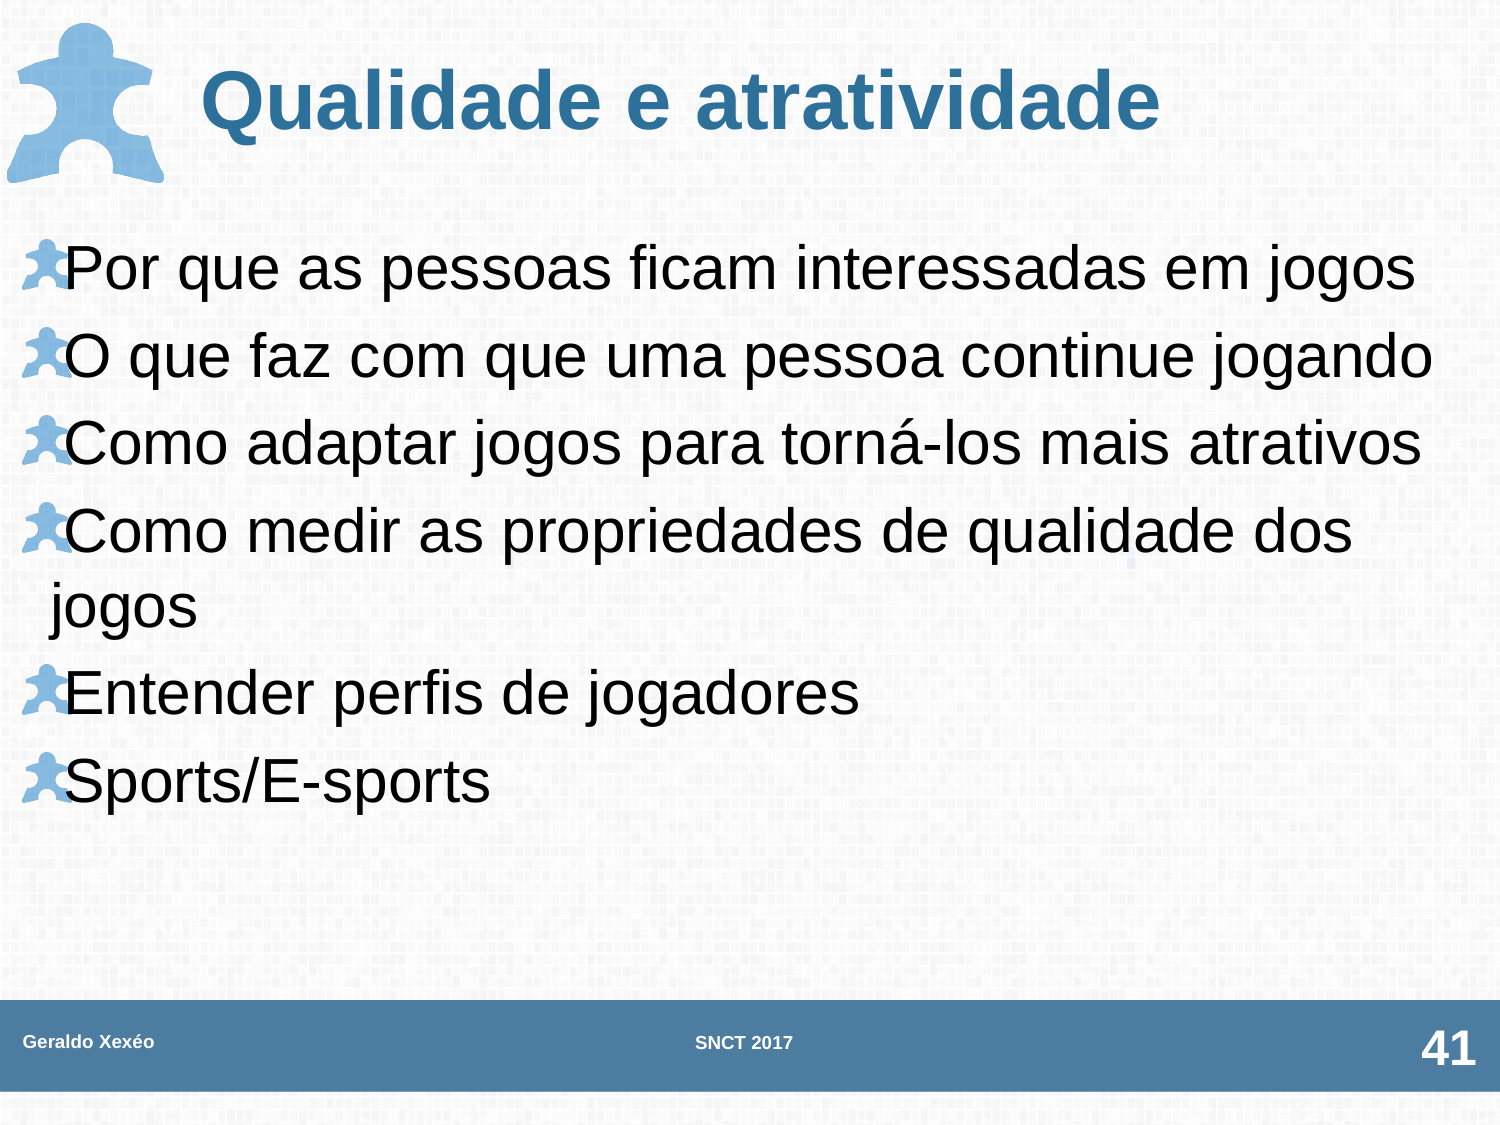

# Qualidade e atratividade
Por que as pessoas ficam interessadas em jogos
O que faz com que uma pessoa continue jogando
Como adaptar jogos para torná-los mais atrativos
Como medir as propriedades de qualidade dos jogos
Entender perfis de jogadores
Sports/E-sports

Geraldo Xexéo
SNCT 2017
41